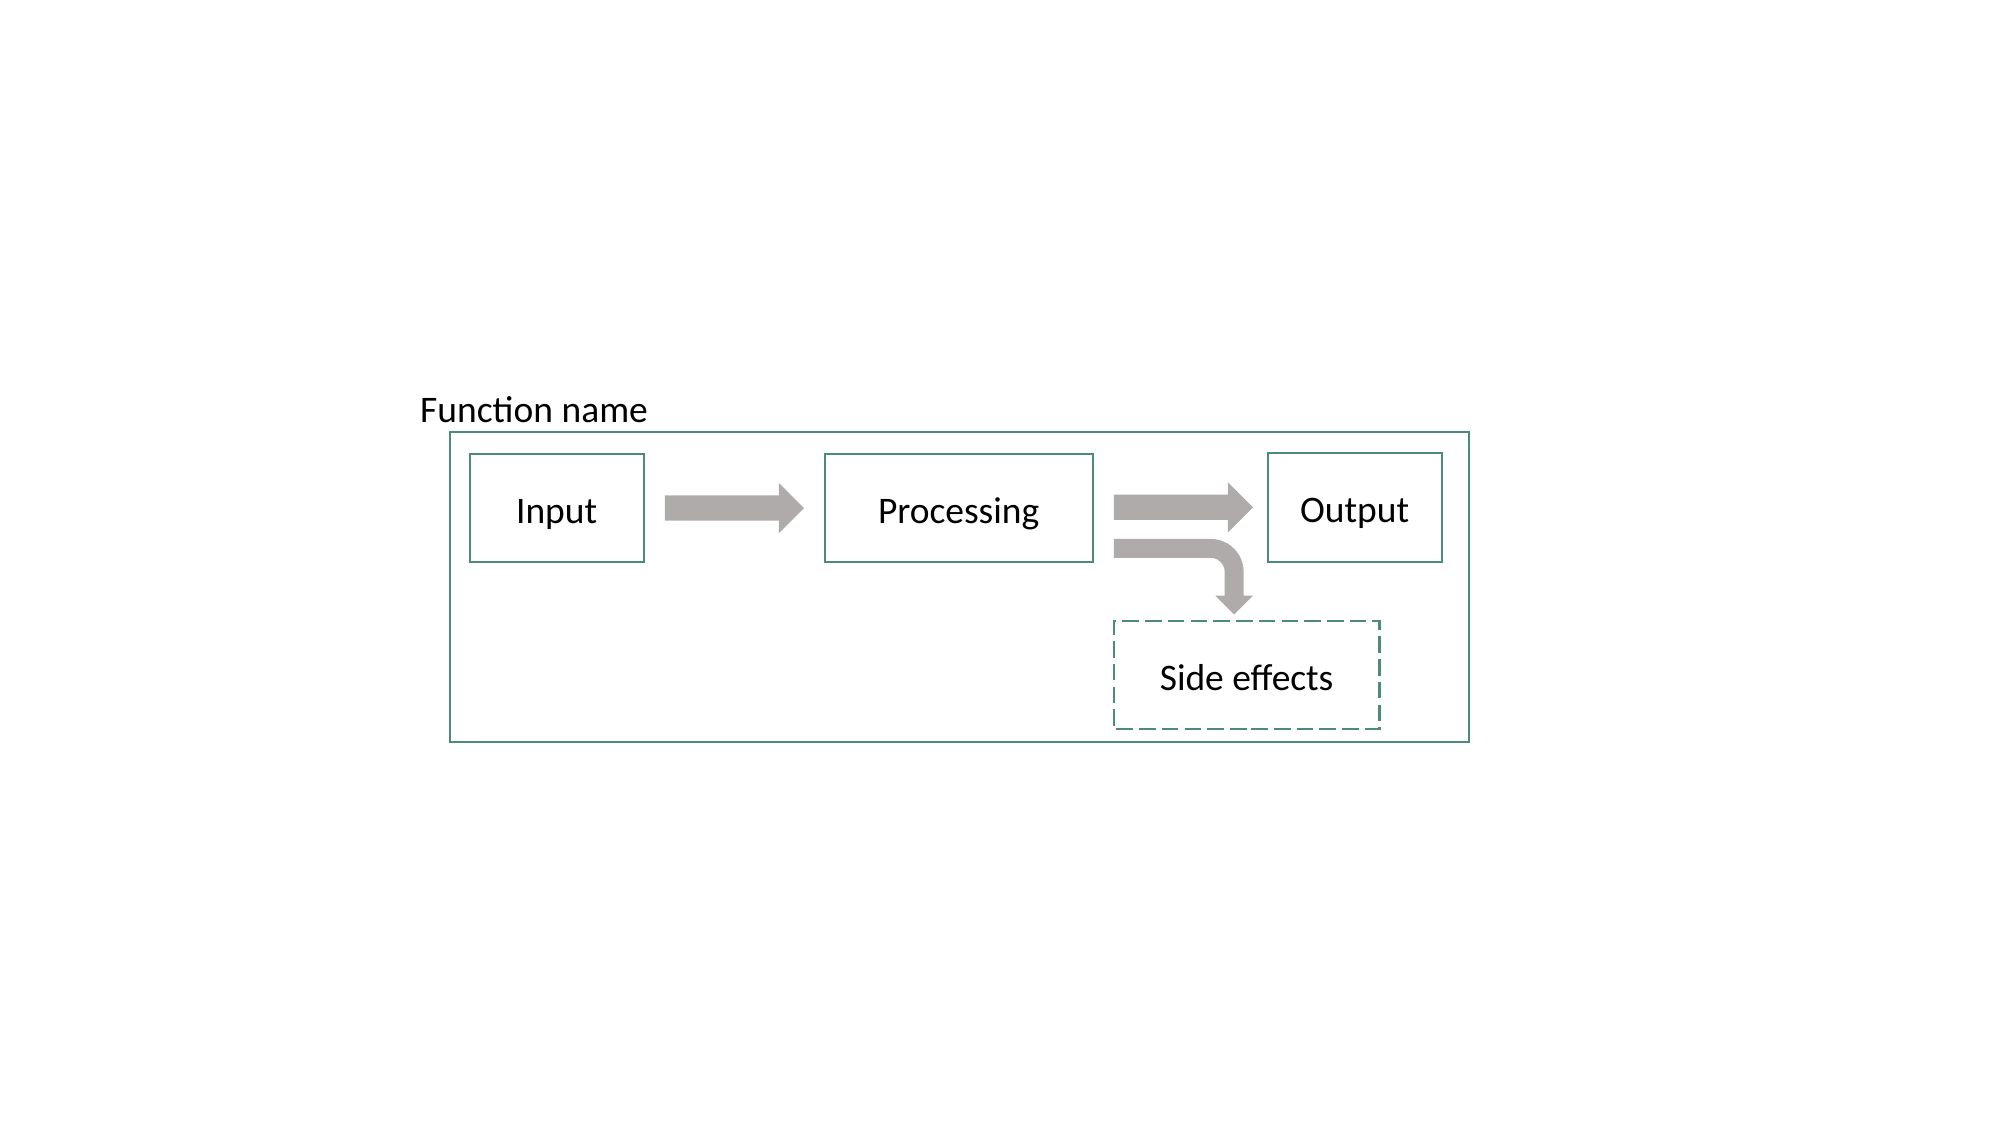

Function name

Output
Input
Processing

Side effects